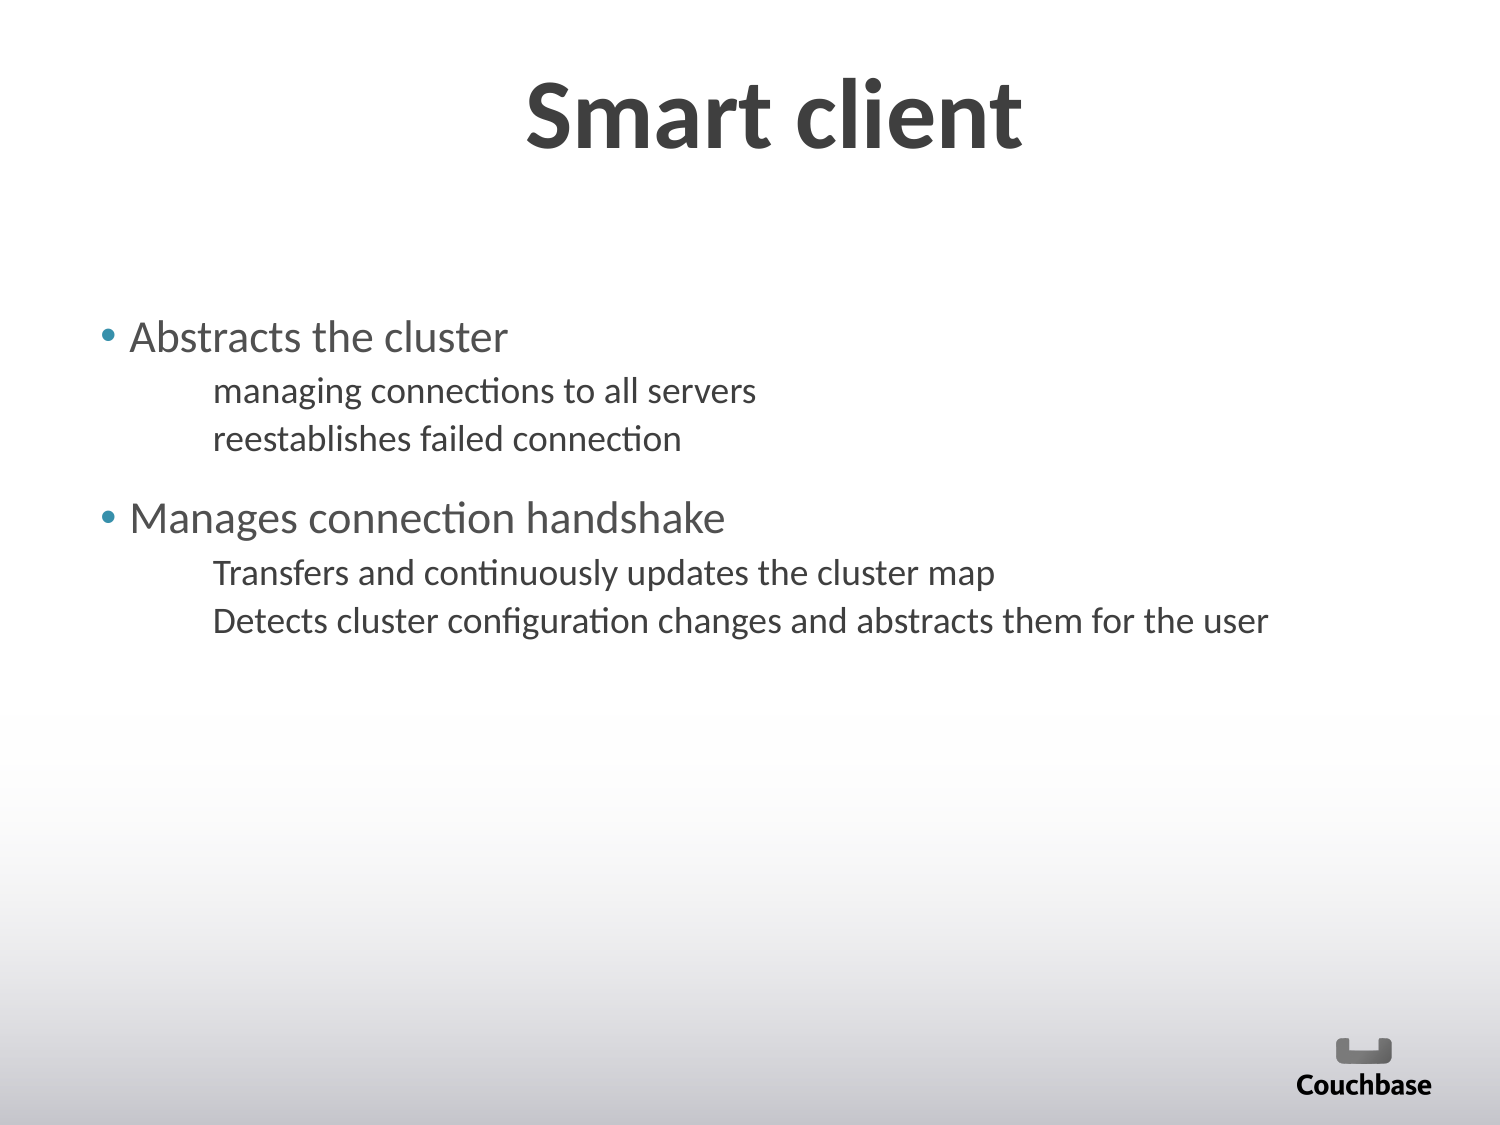

# Smart client
 Abstracts the cluster
managing connections to all servers
reestablishes failed connection
 Manages connection handshake
Transfers and continuously updates the cluster map
Detects cluster configuration changes and abstracts them for the user